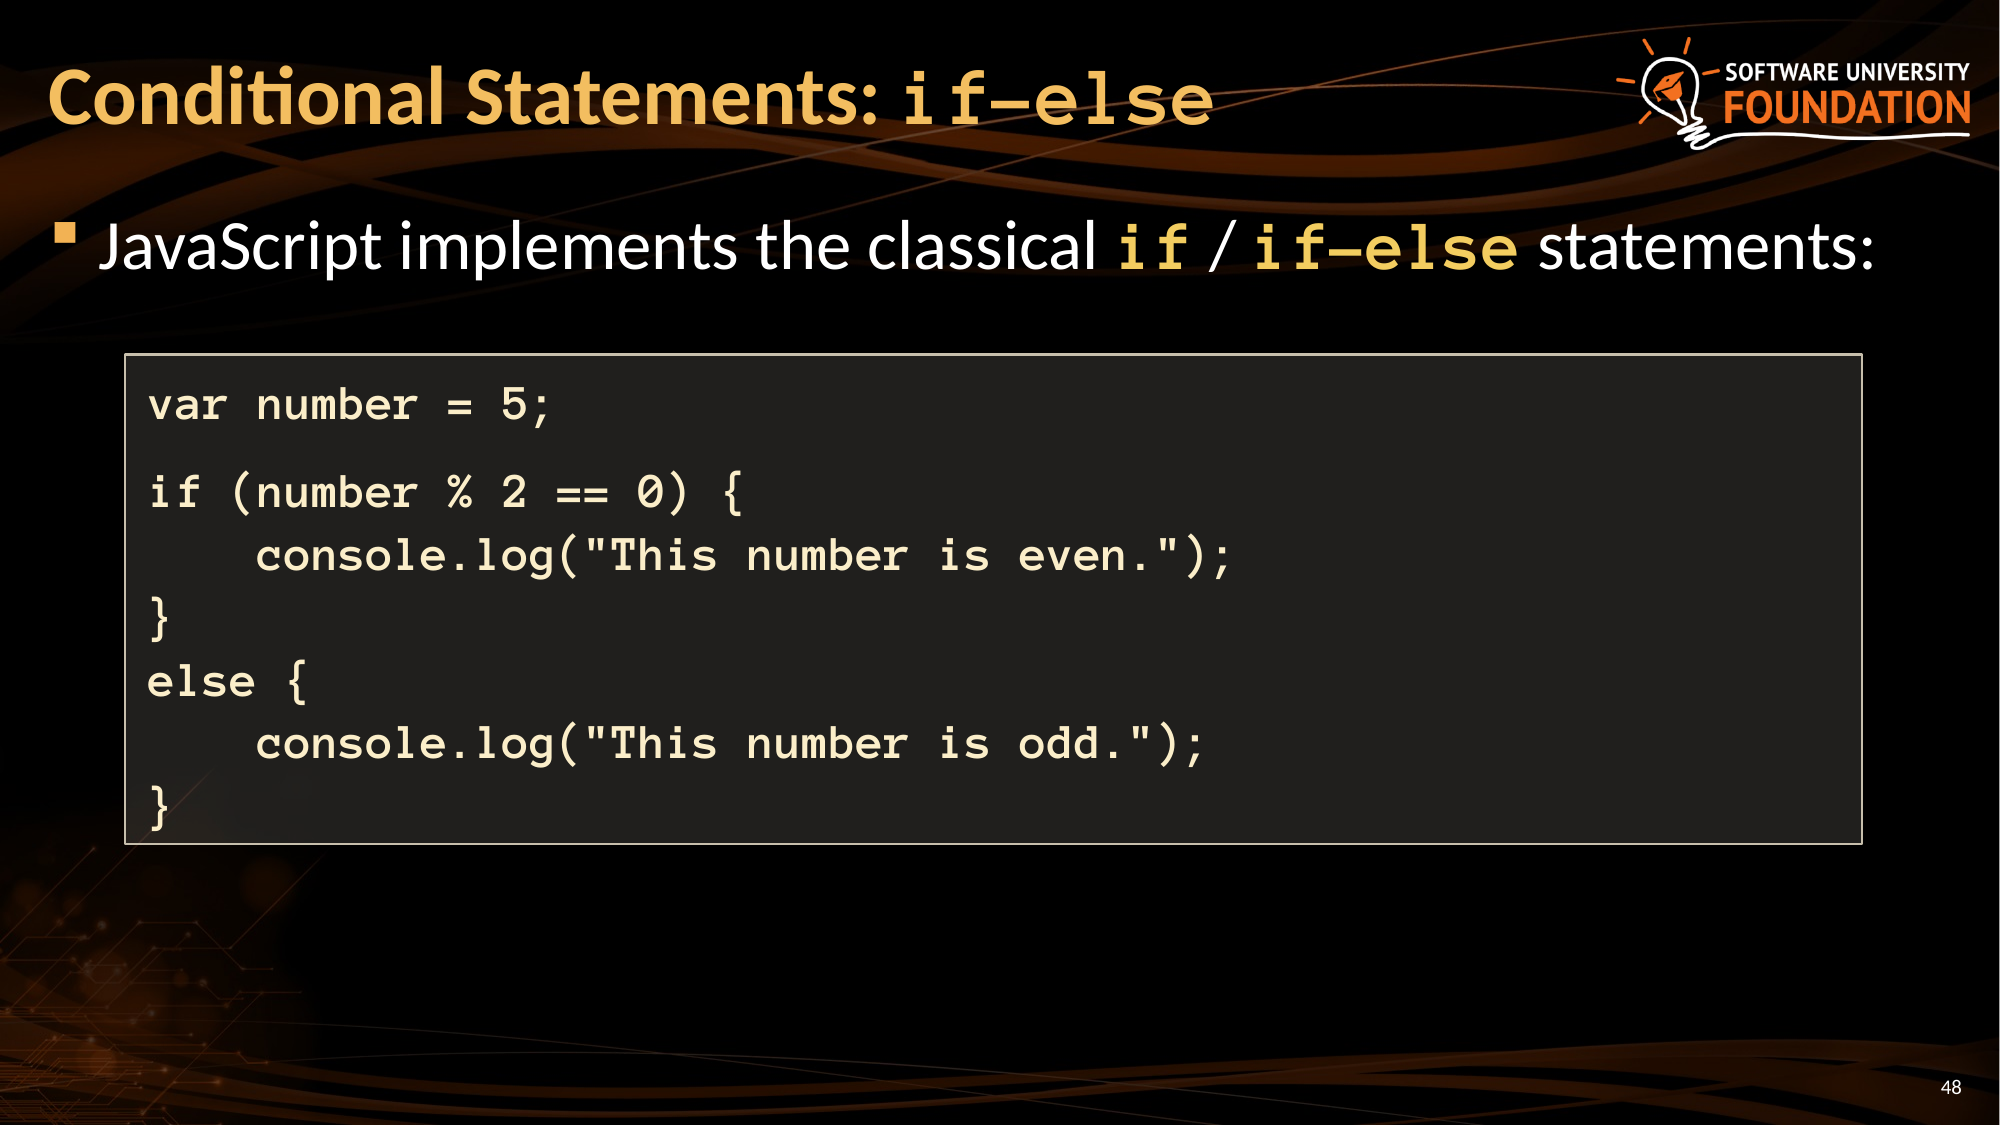

# Conditional Statements: if-else
JavaScript implements the classical if / if-else statements:

var number = 5;
if (number % 2 == 0) {
    console.log("This number is even.");
}
else {
    console.log("This number is odd.");
}
48